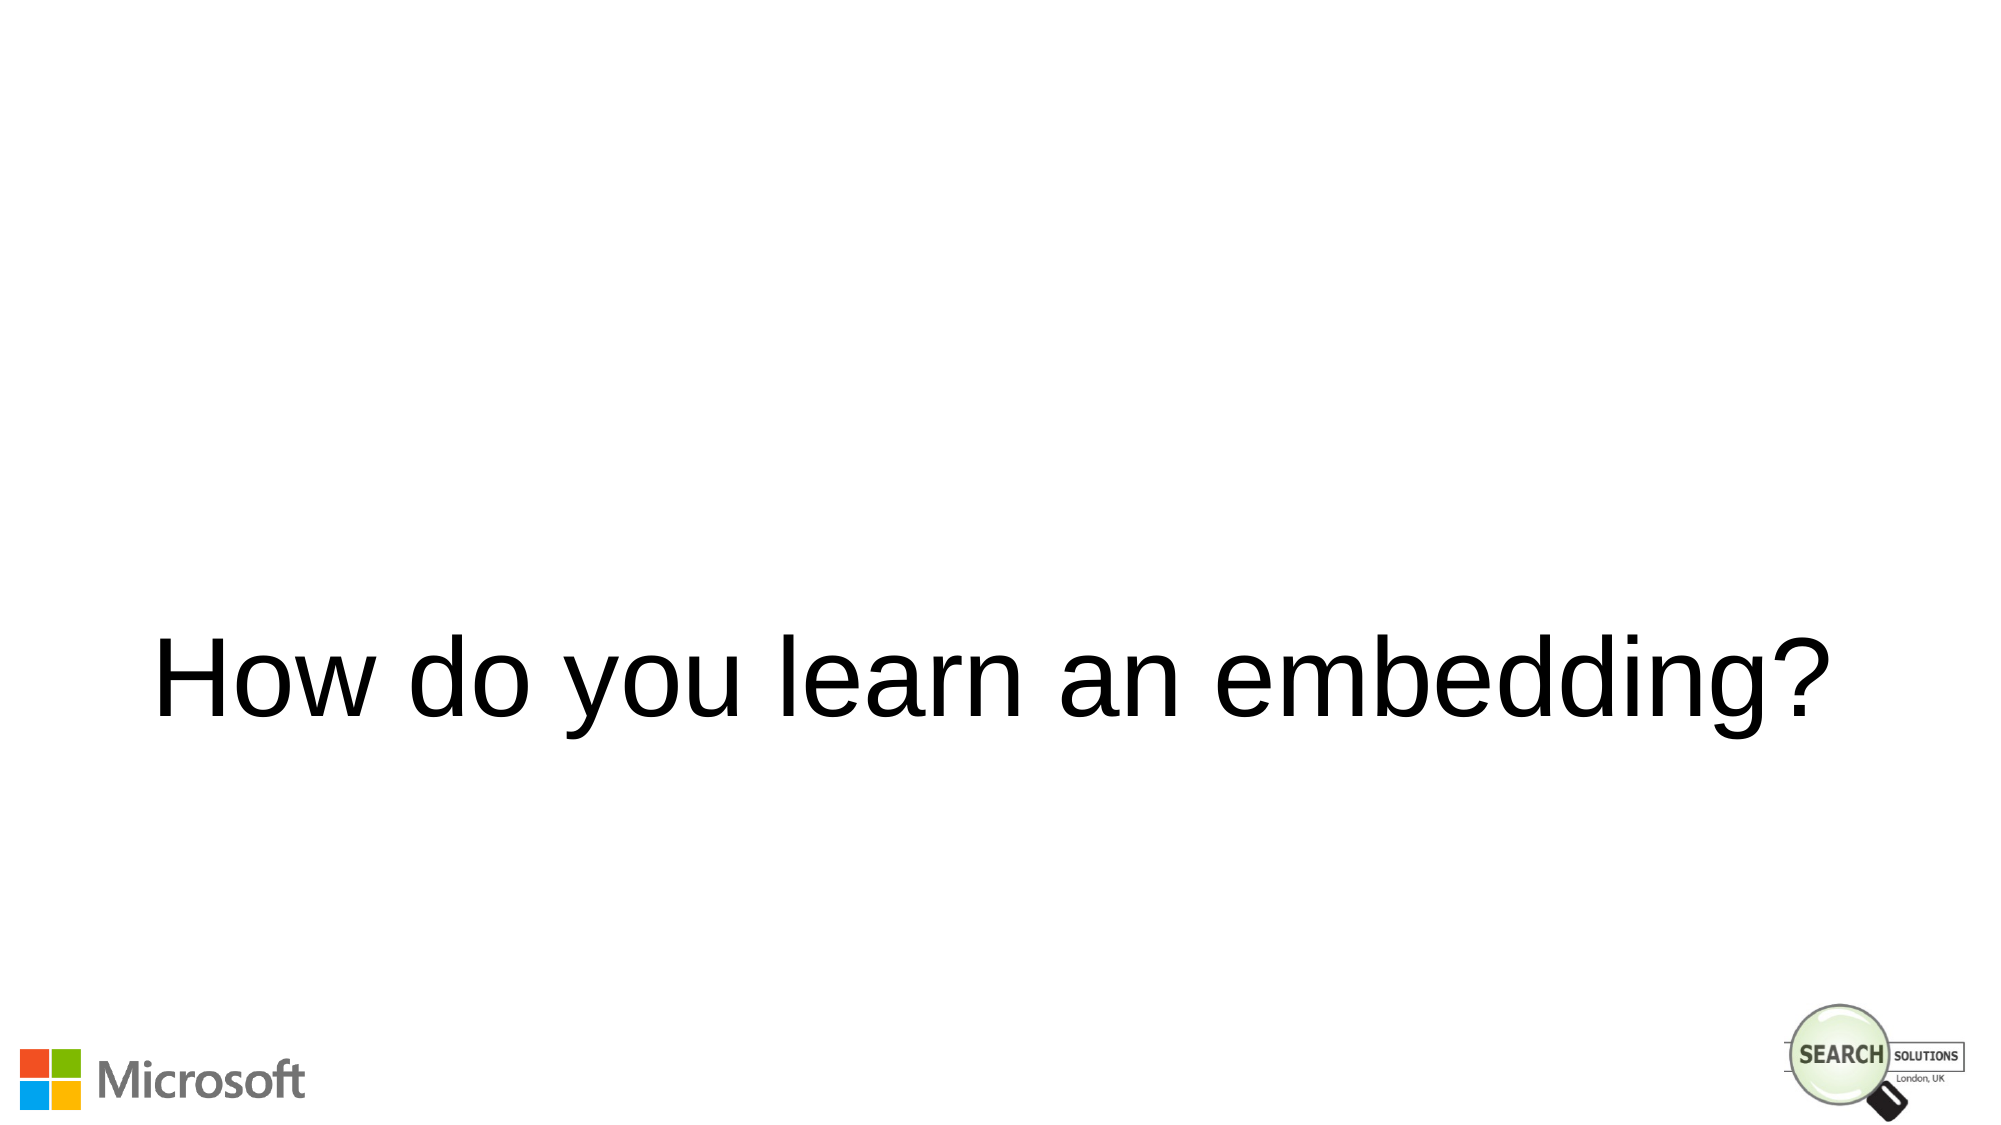

# How do you learn an embedding?